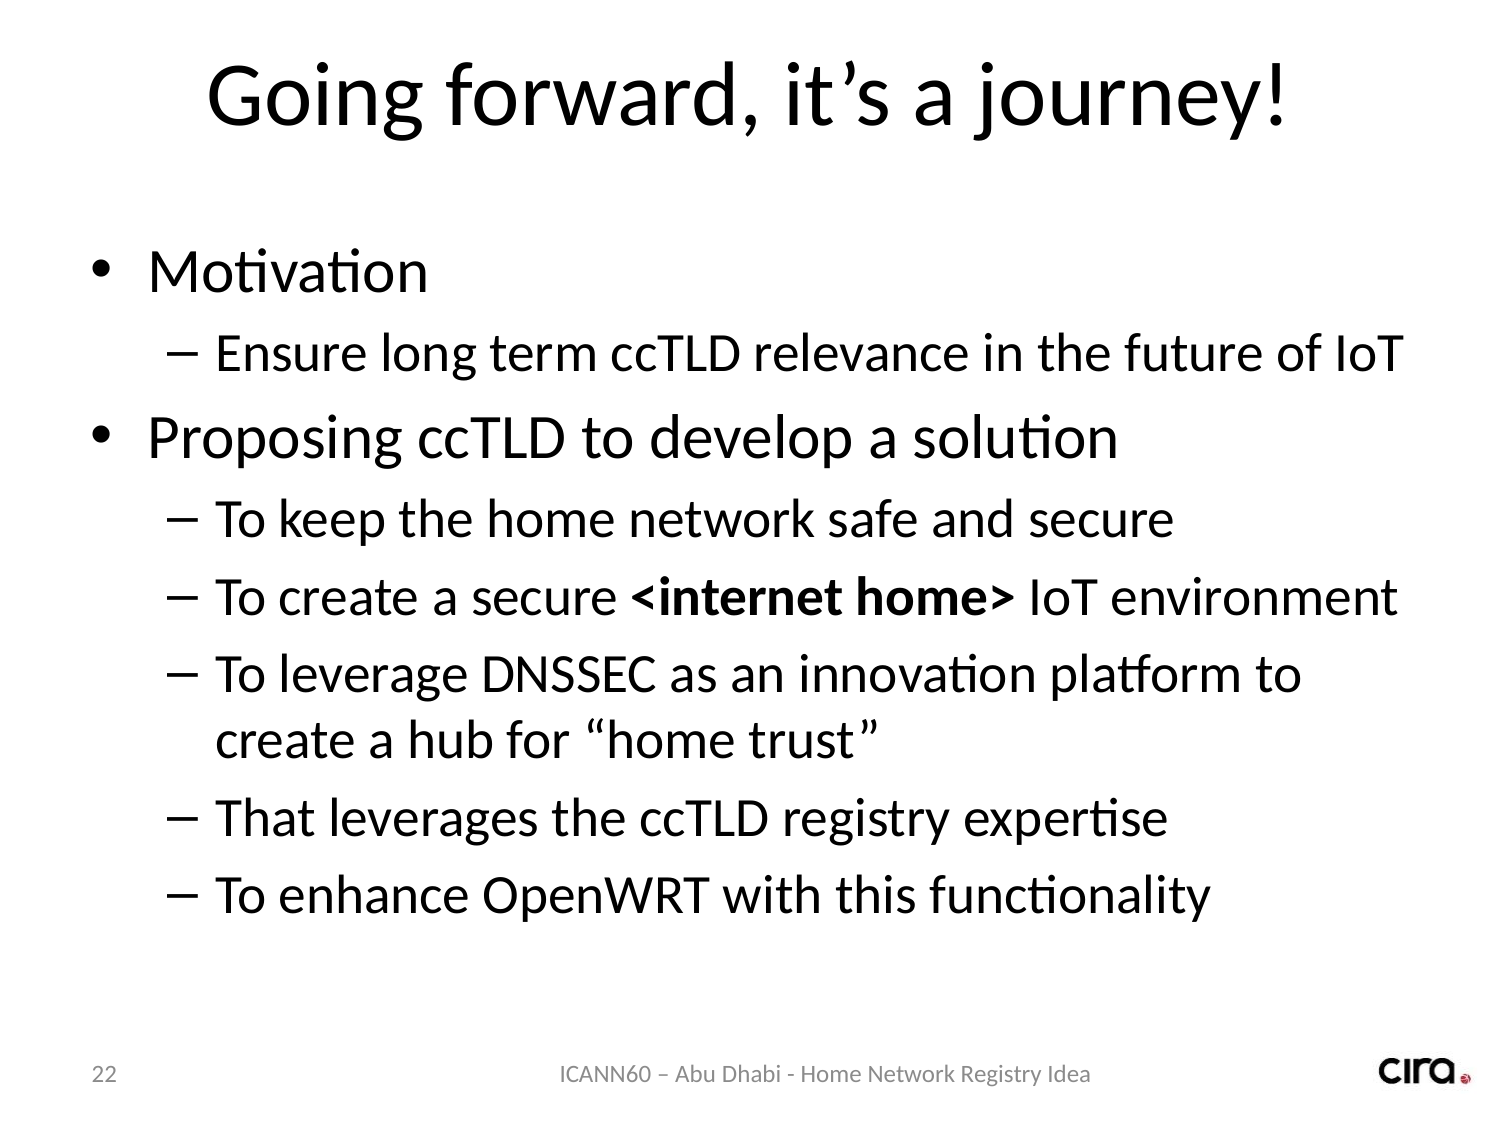

# Going forward, it’s a journey!
Motivation
Ensure long term ccTLD relevance in the future of IoT
Proposing ccTLD to develop a solution
To keep the home network safe and secure
To create a secure <internet home> IoT environment
To leverage DNSSEC as an innovation platform to create a hub for “home trust”
That leverages the ccTLD registry expertise
To enhance OpenWRT with this functionality
22
ICANN60 – Abu Dhabi - Home Network Registry Idea